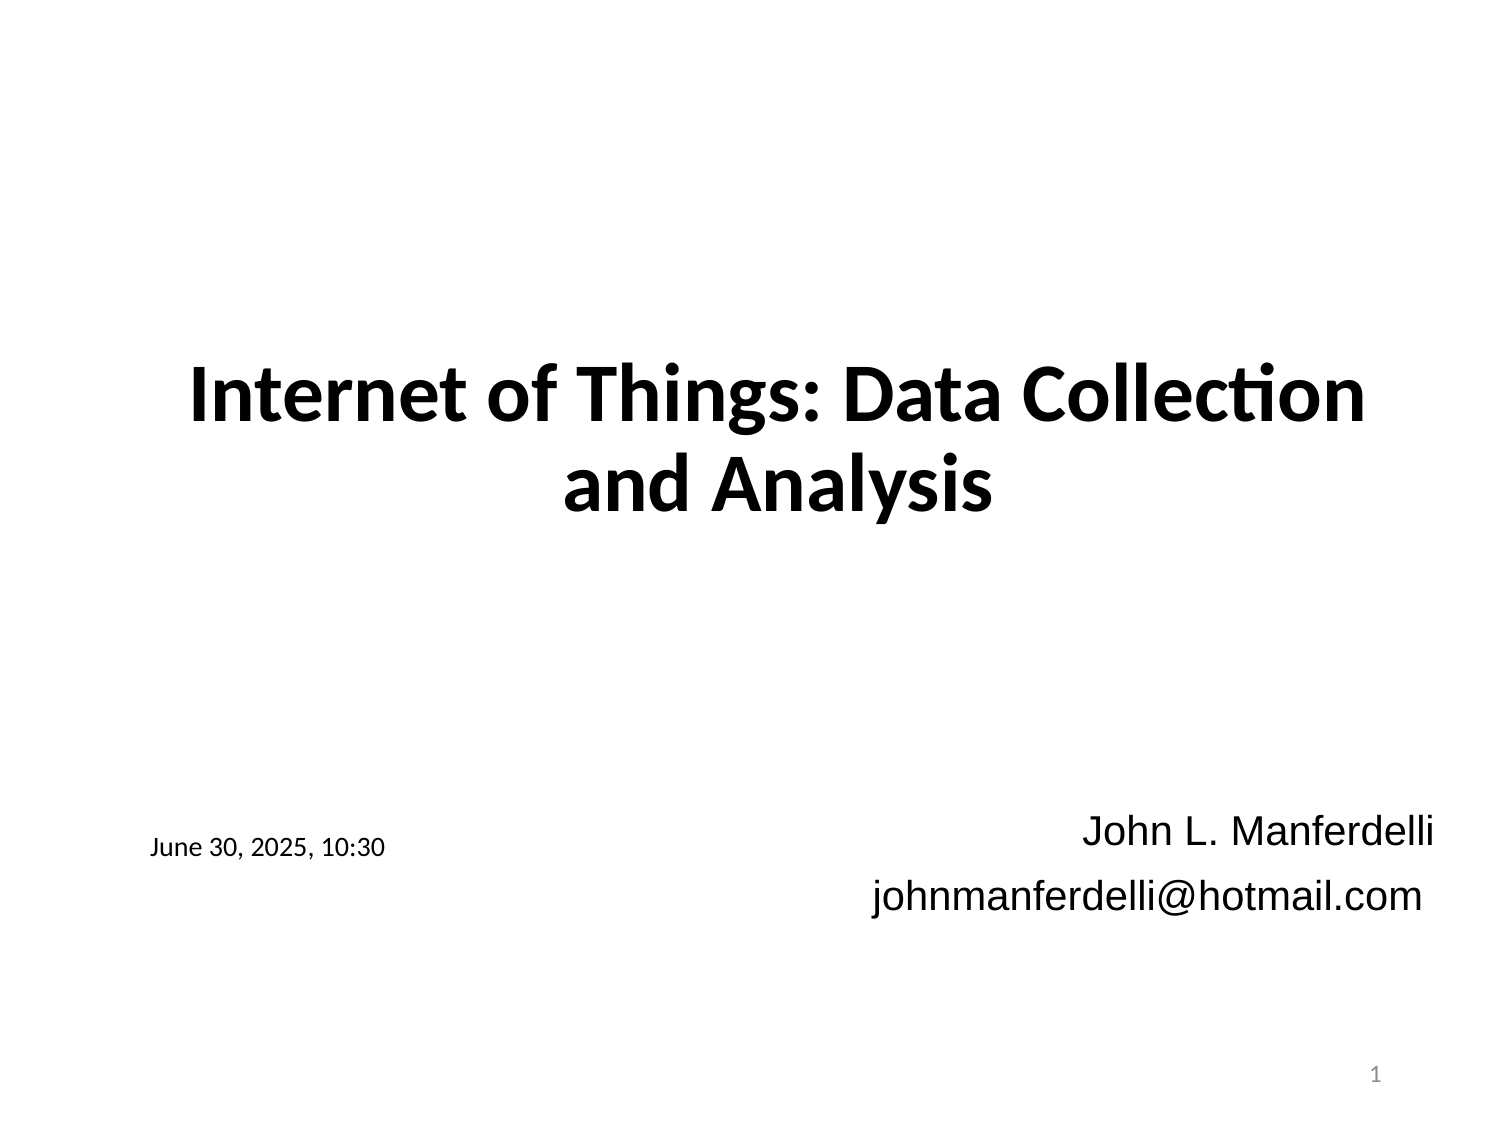

# Internet of Things: Data Collection and Analysis
John L. Manferdelli
johnmanferdelli@hotmail.com

June 30, 2025, 10:30
1